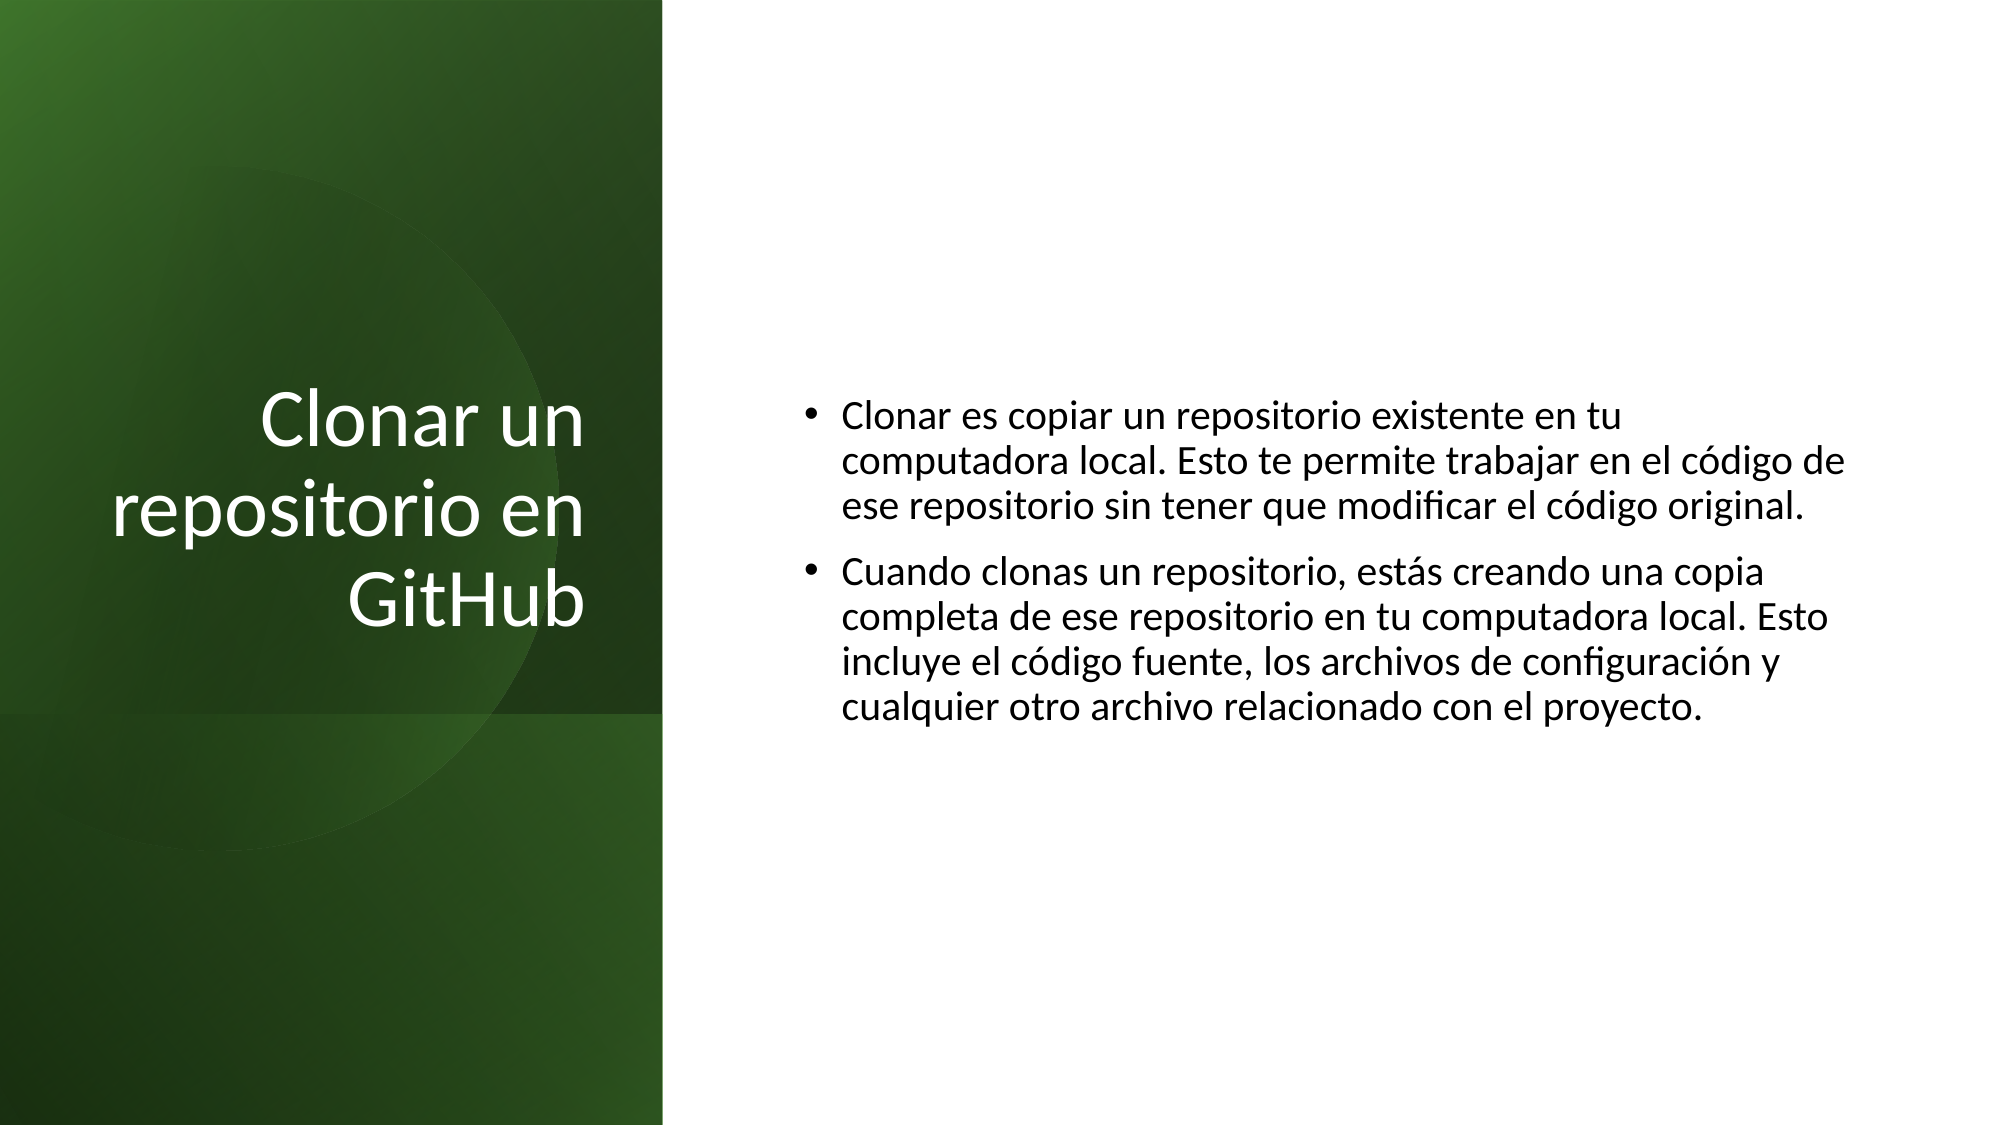

# Clonar un repositorio en GitHub
Clonar es copiar un repositorio existente en tu computadora local. Esto te permite trabajar en el código de ese repositorio sin tener que modificar el código original.
Cuando clonas un repositorio, estás creando una copia completa de ese repositorio en tu computadora local. Esto incluye el código fuente, los archivos de configuración y cualquier otro archivo relacionado con el proyecto.